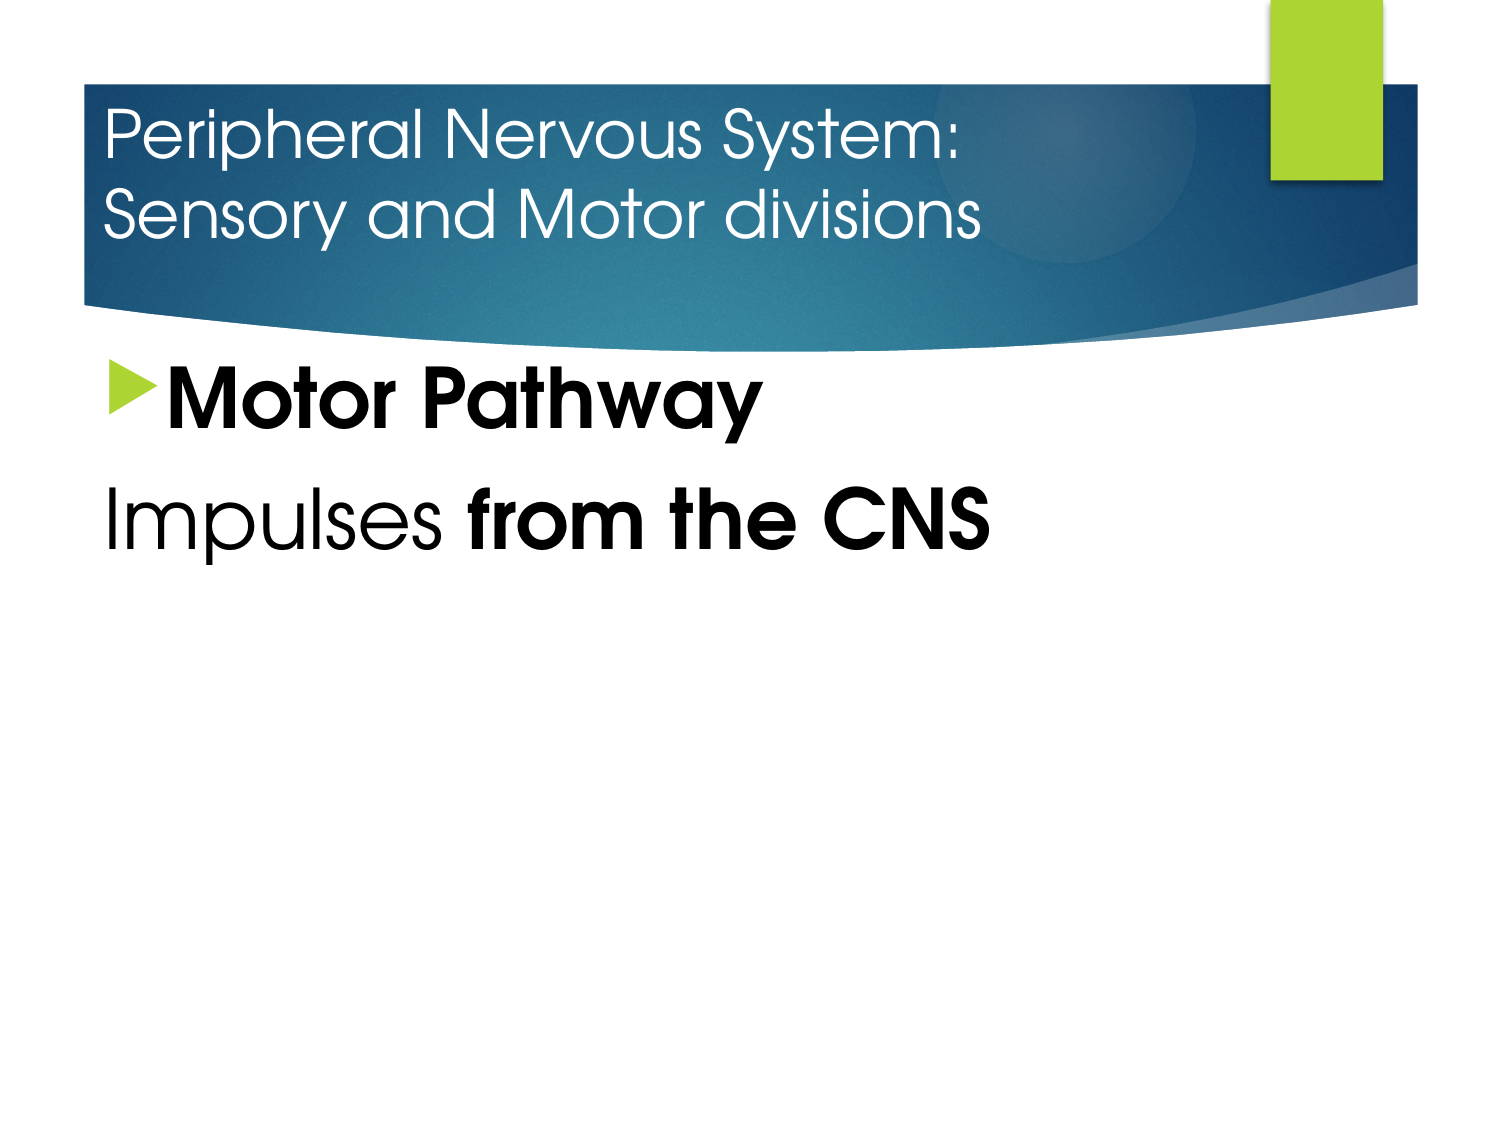

# Peripheral Nervous System: Sensory and Motor divisions
Motor Pathway
Impulses from the CNS